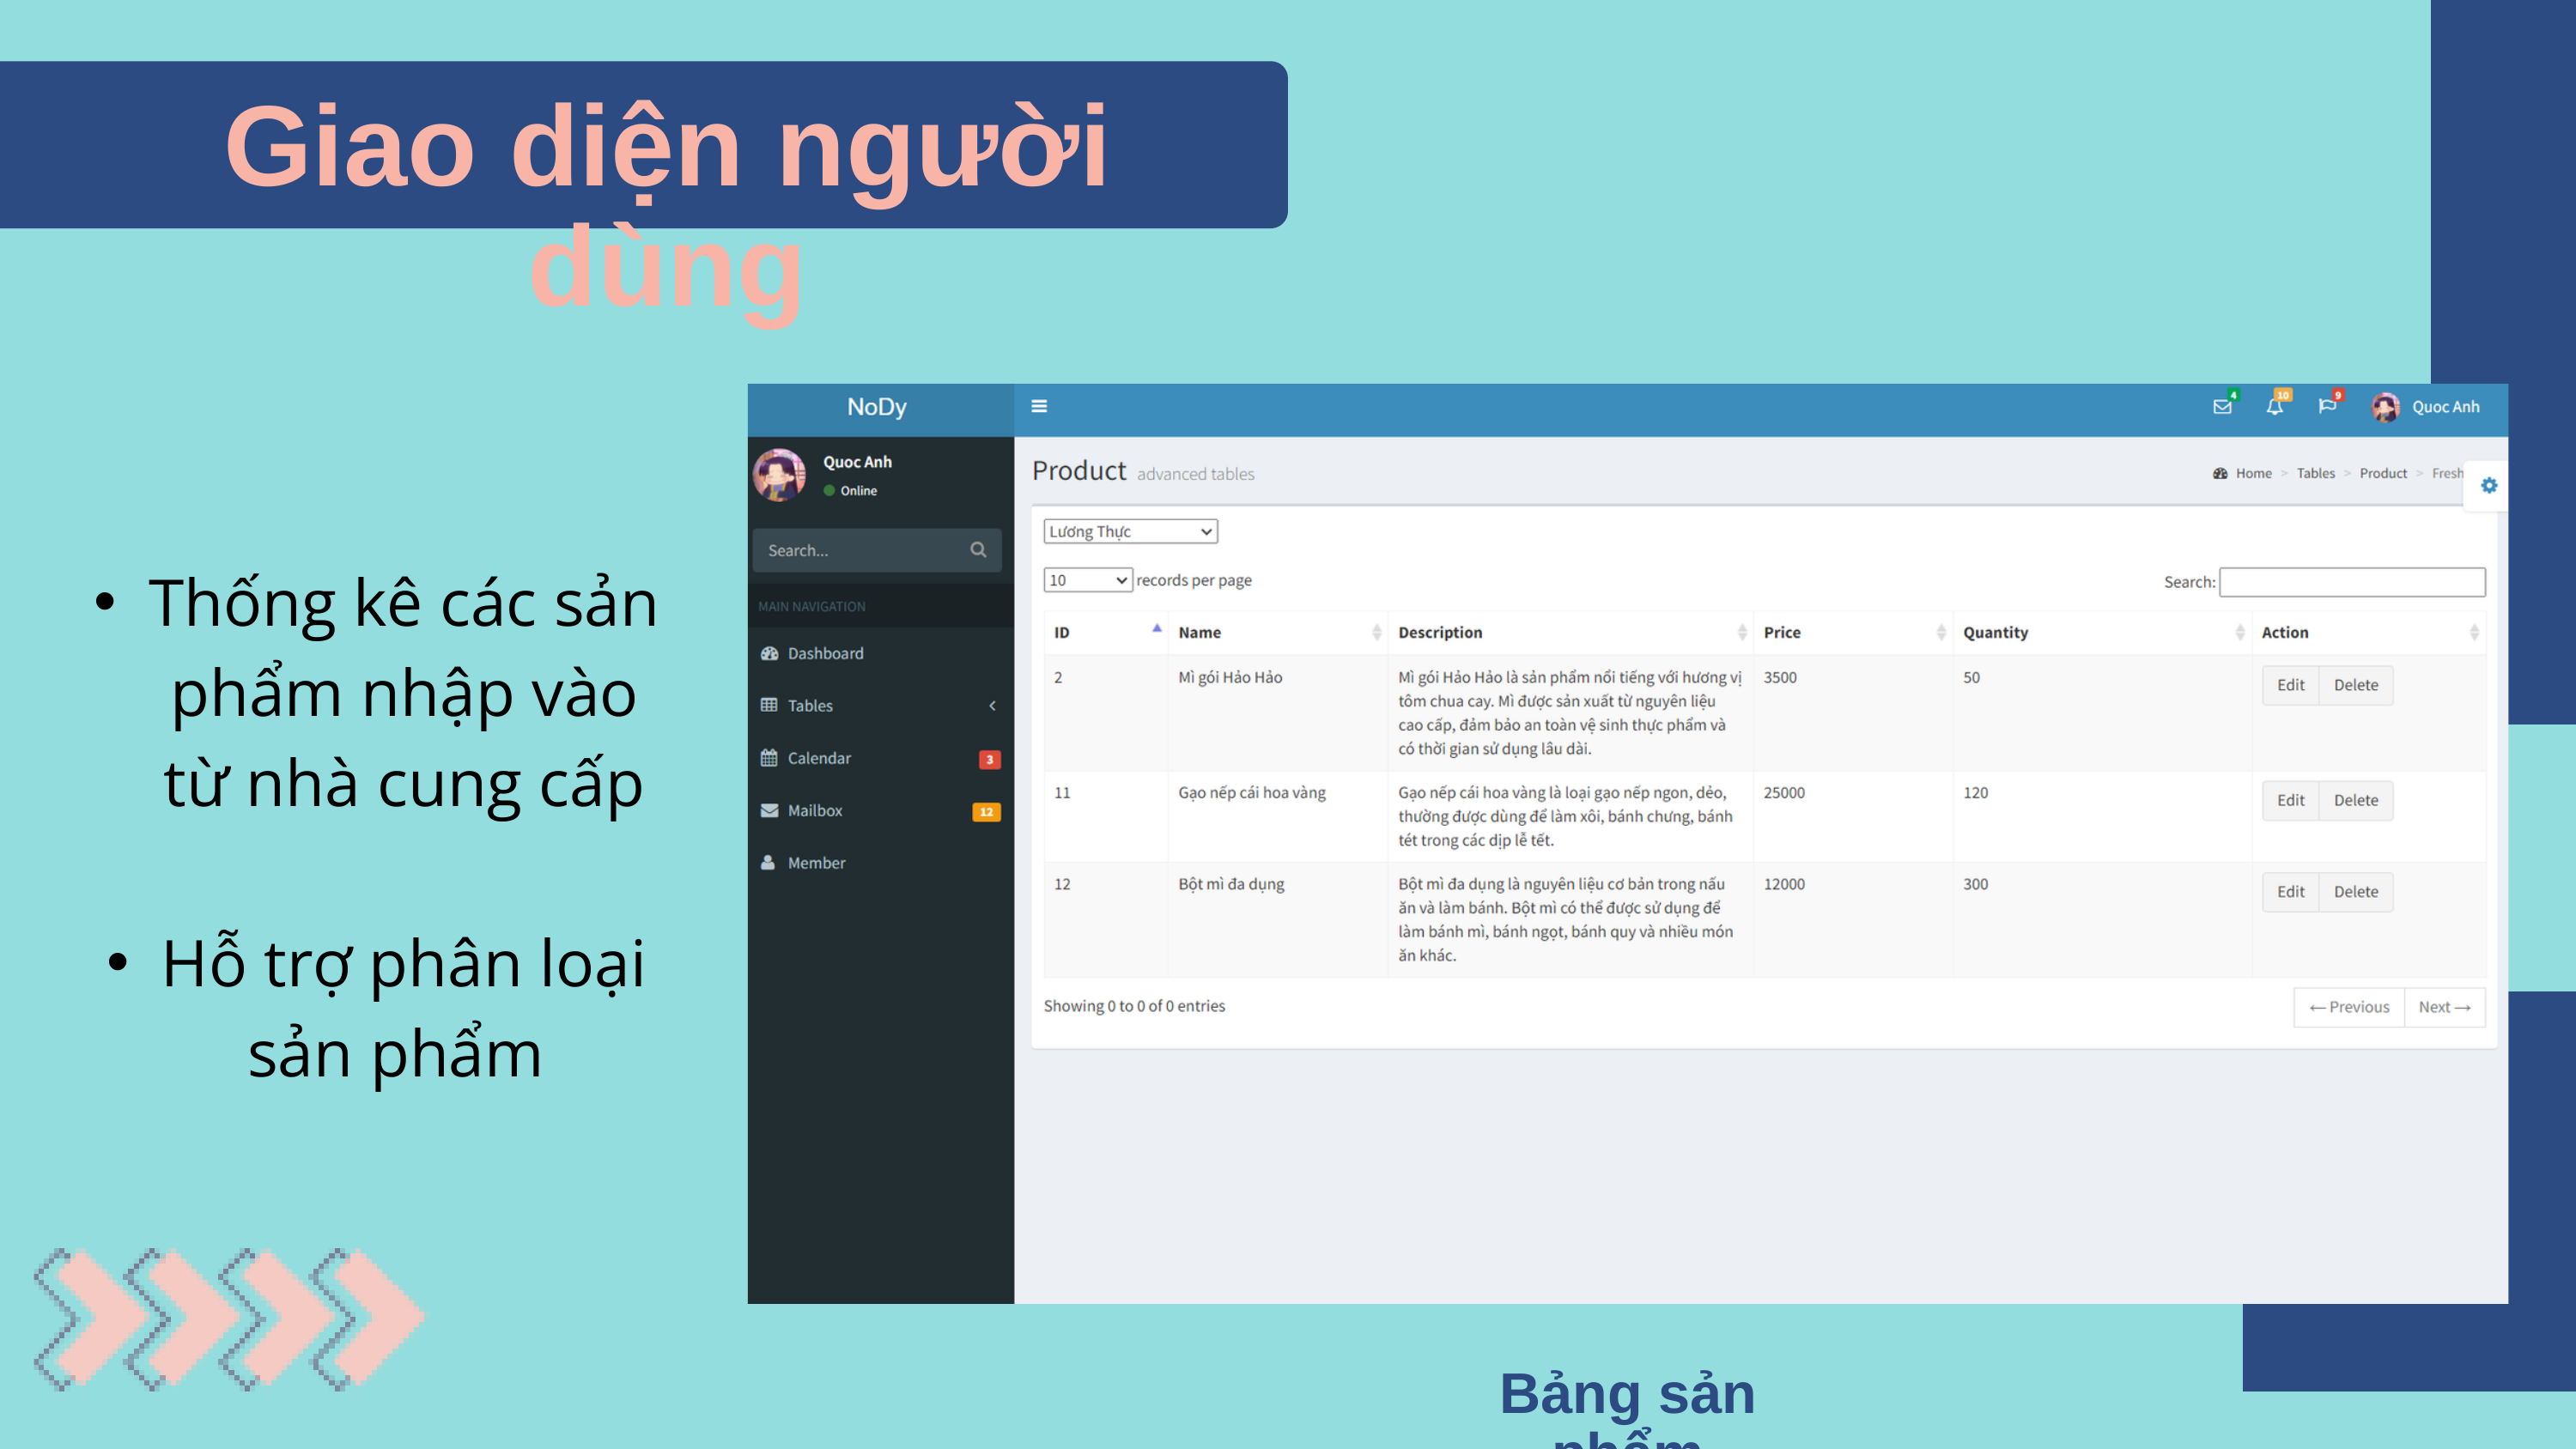

Giao diện người dùng

Thống kê các sản phẩm nhập vào từ nhà cung cấp

Hỗ trợ phân loại sản phẩm

Bảng sản phẩm